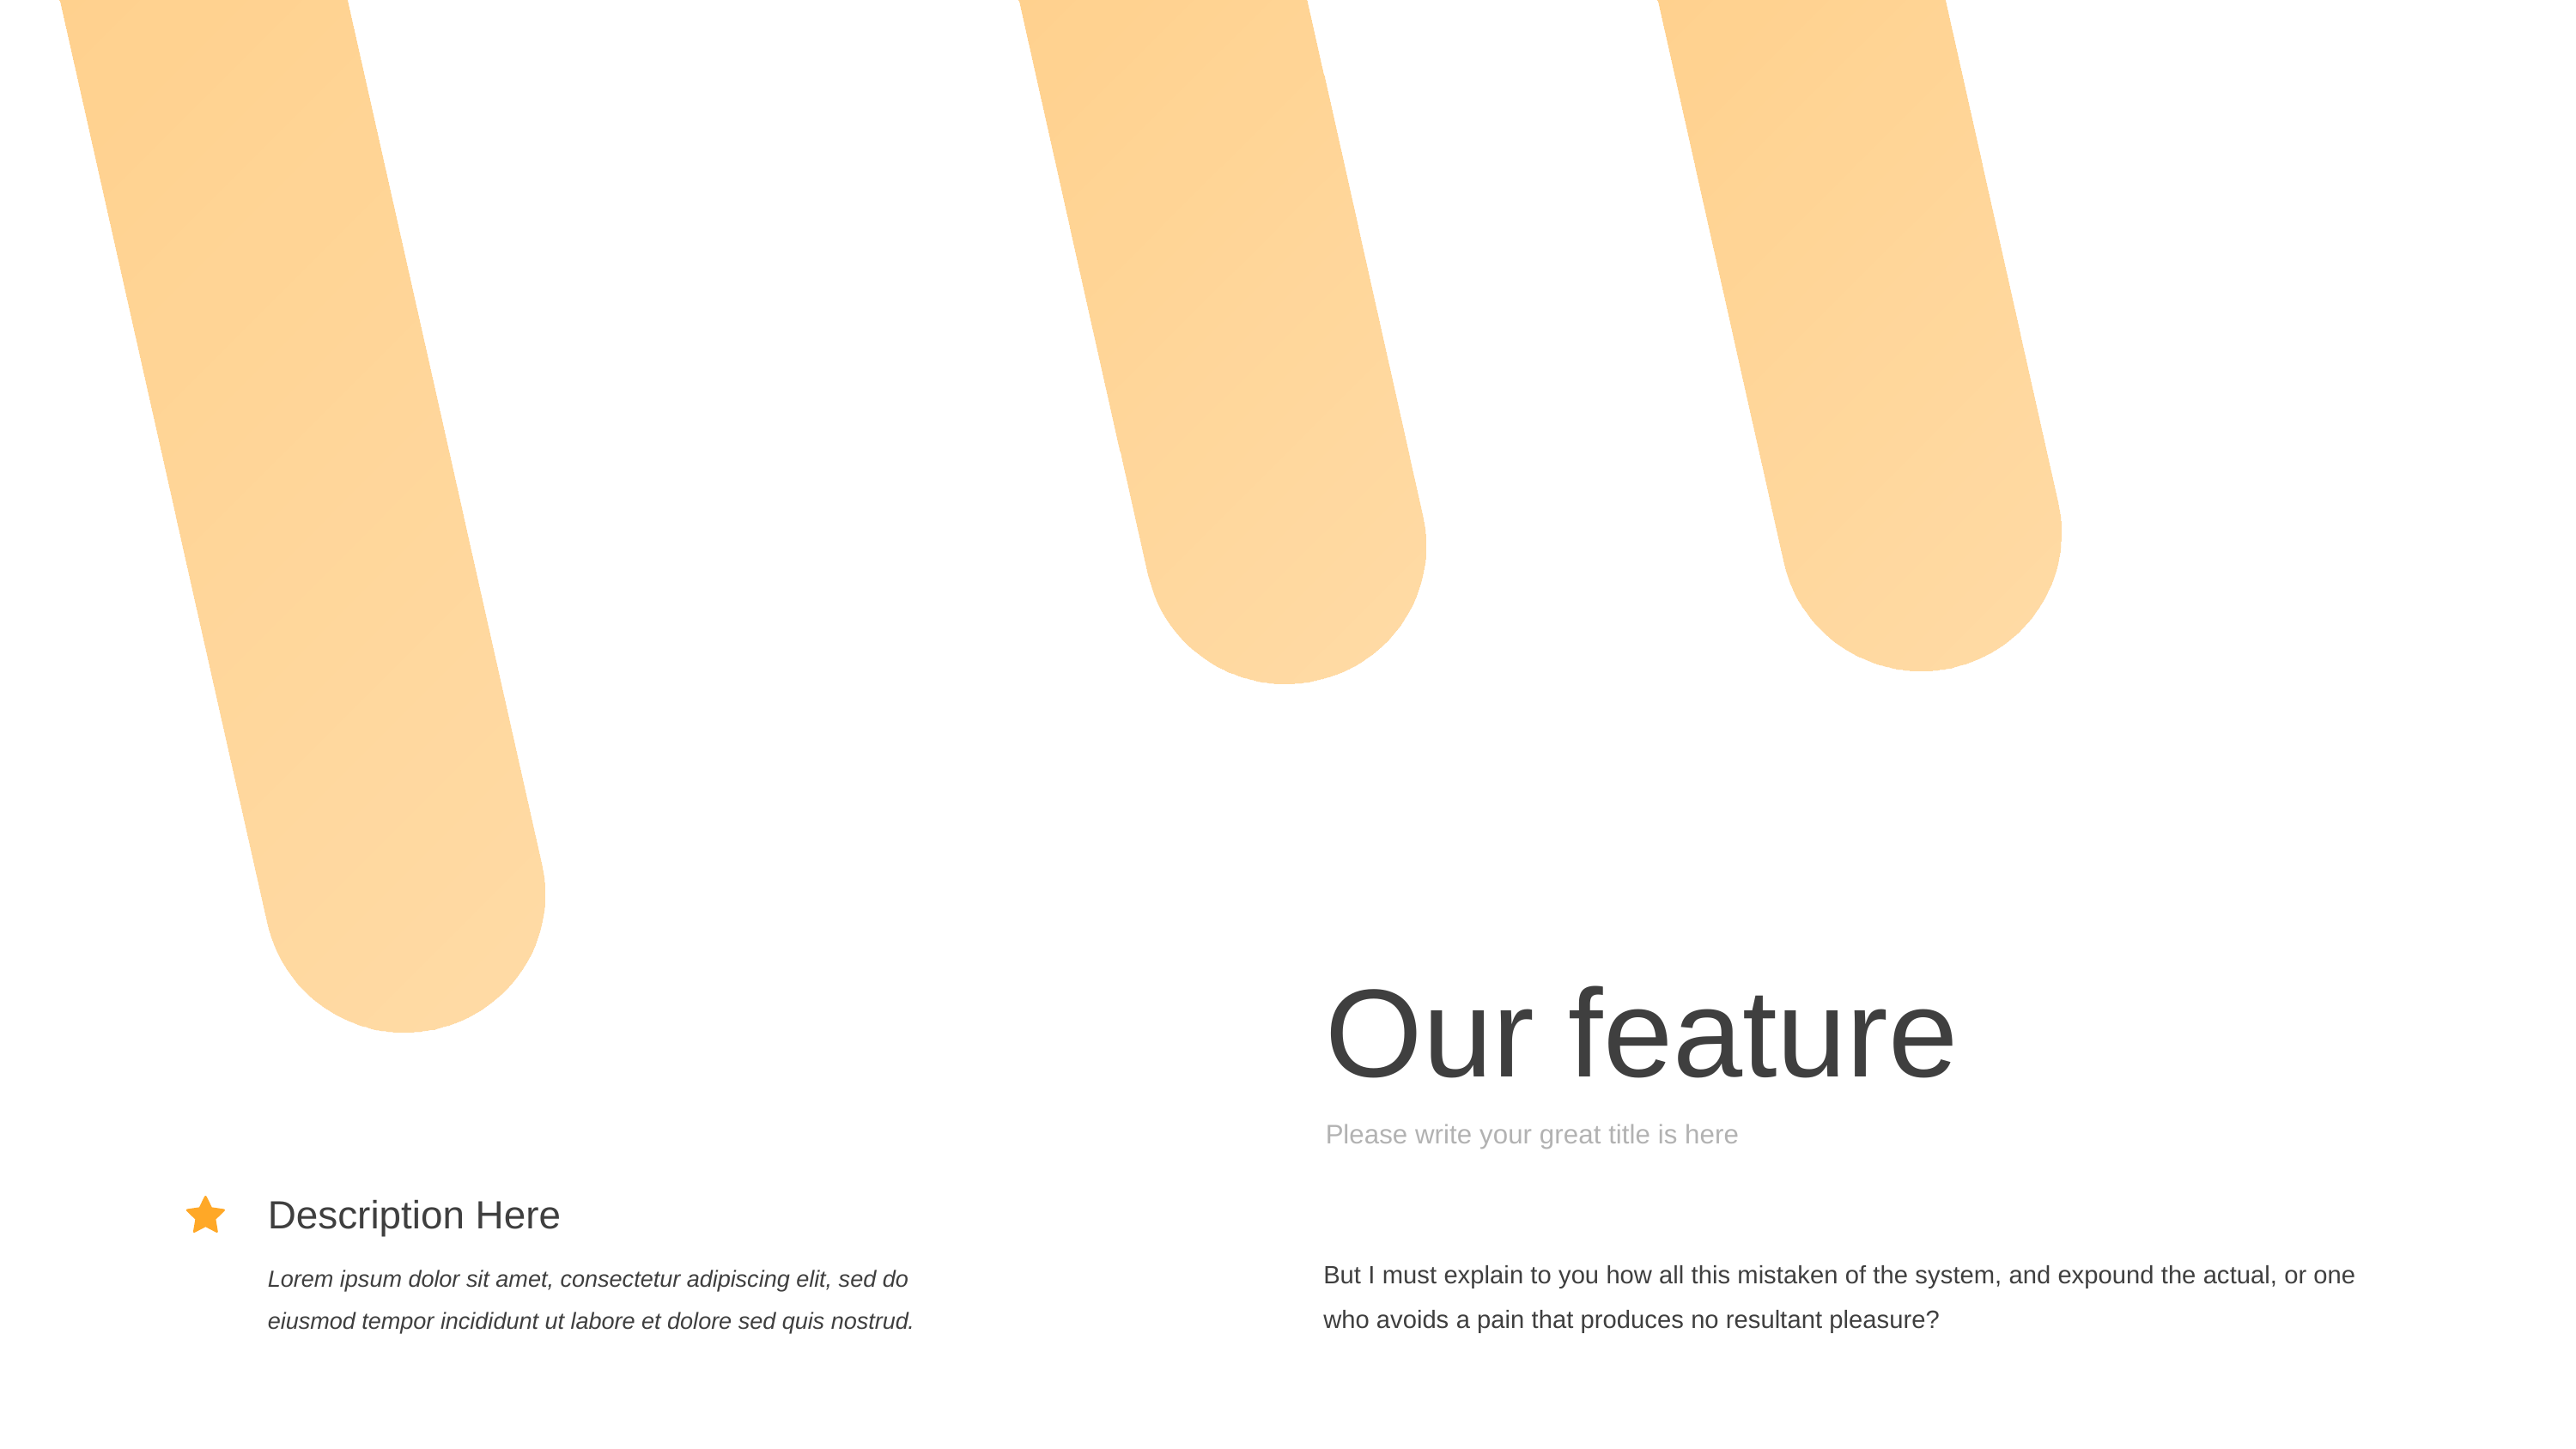

Our feature
Please write your great title is here
Description Here

But I must explain to you how all this mistaken of the system, and expound the actual, or one who avoids a pain that produces no resultant pleasure?
Lorem ipsum dolor sit amet, consectetur adipiscing elit, sed do eiusmod tempor incididunt ut labore et dolore sed quis nostrud.